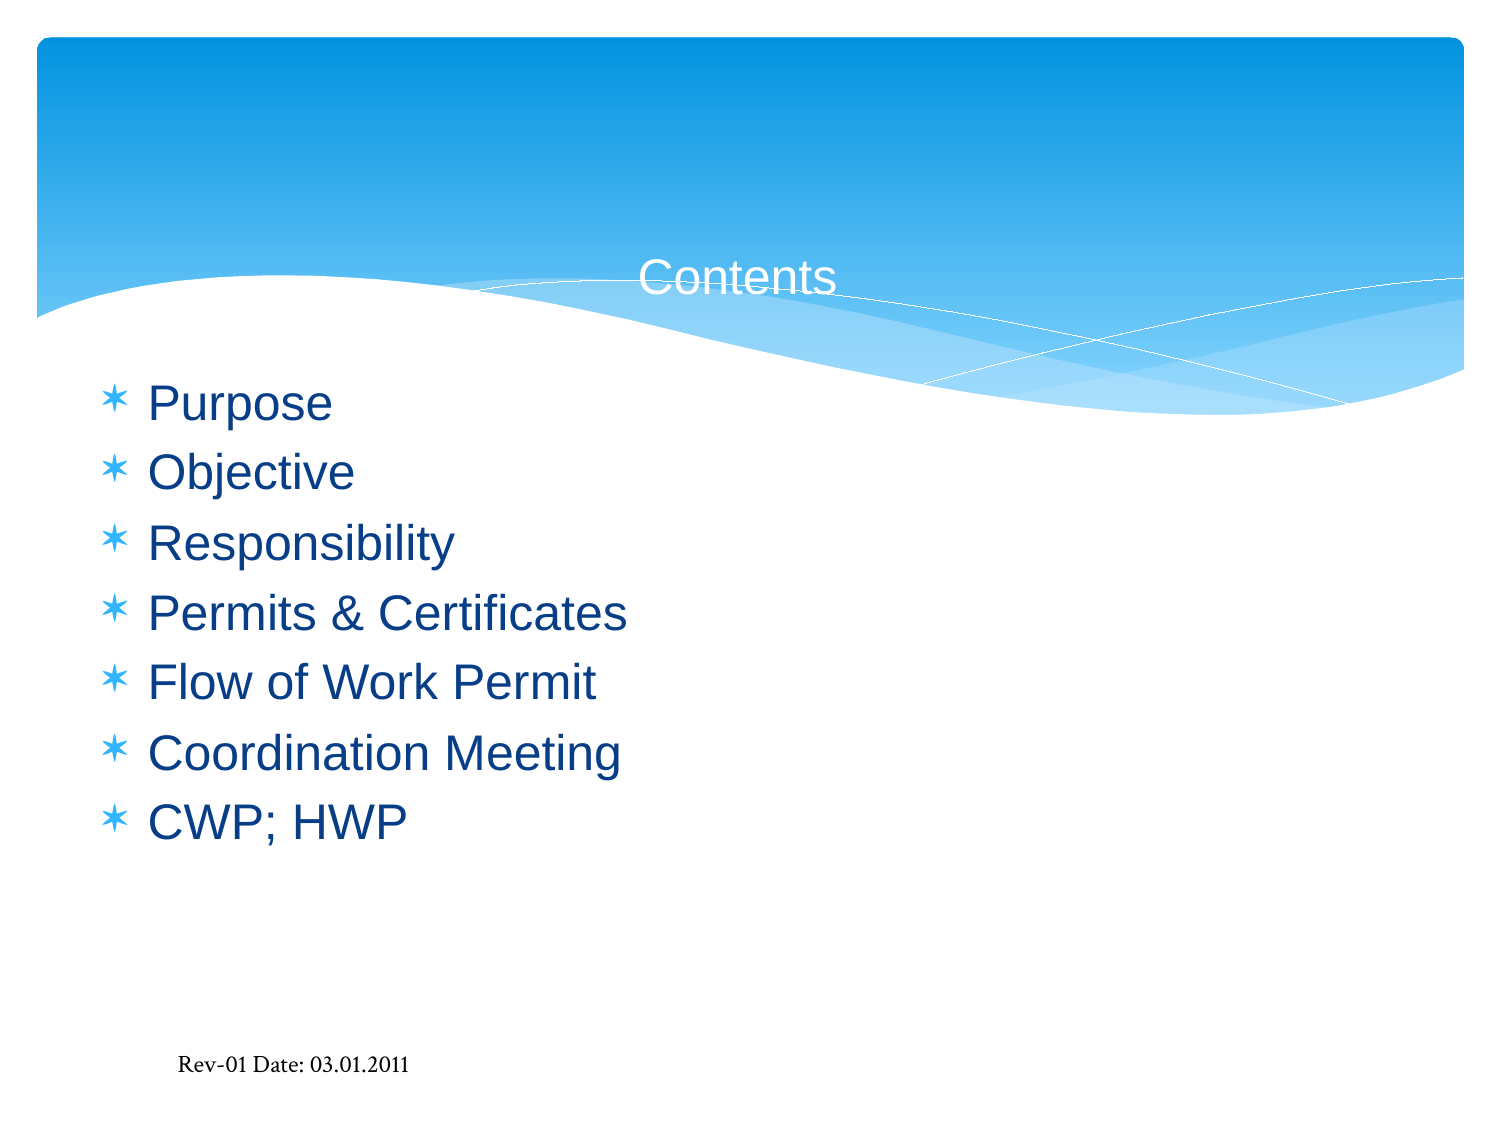

# Contents
Purpose
Objective
Responsibility
Permits & Certificates
Flow of Work Permit
Coordination Meeting
CWP; HWP

Rev-01 Date: 03.01.2011